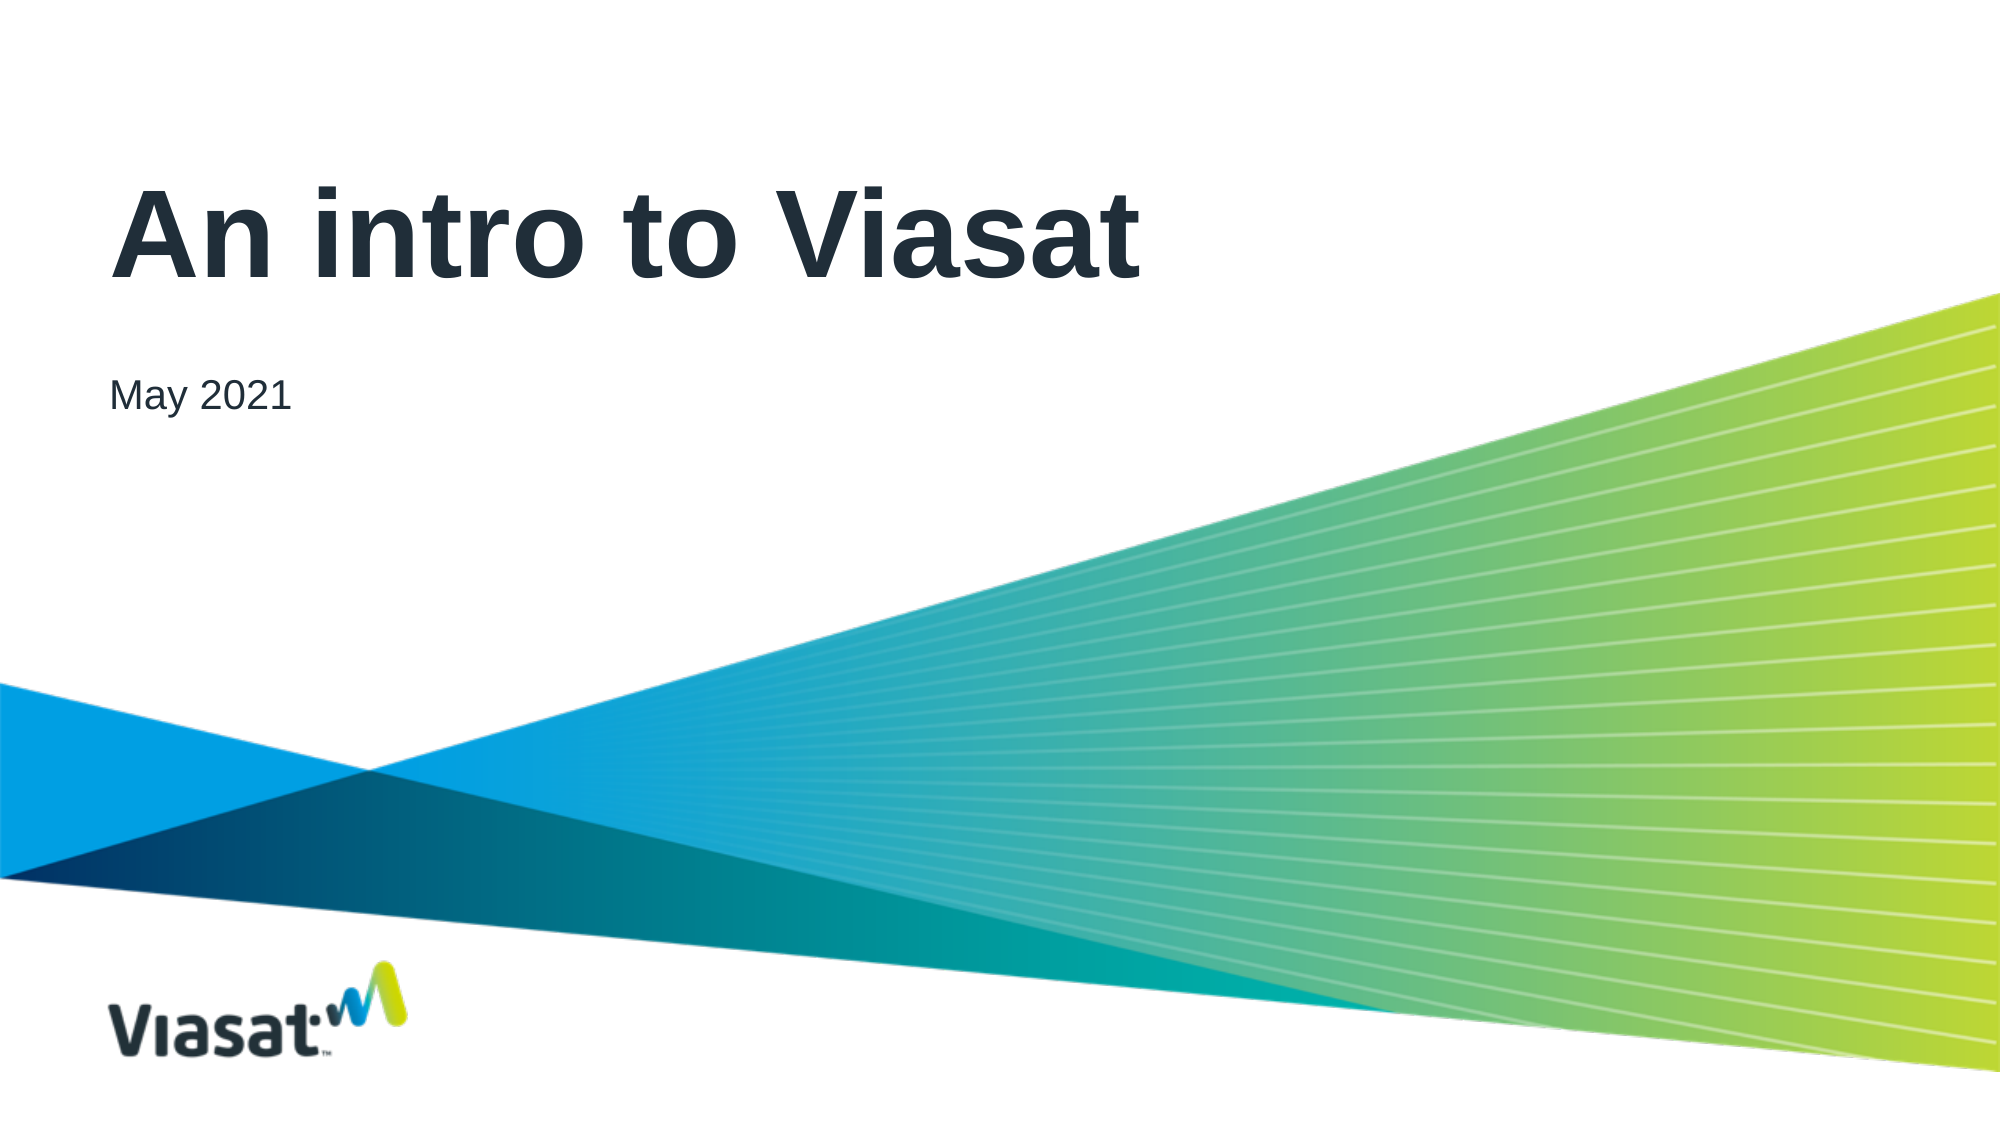

# An intro to Viasat
May 2021